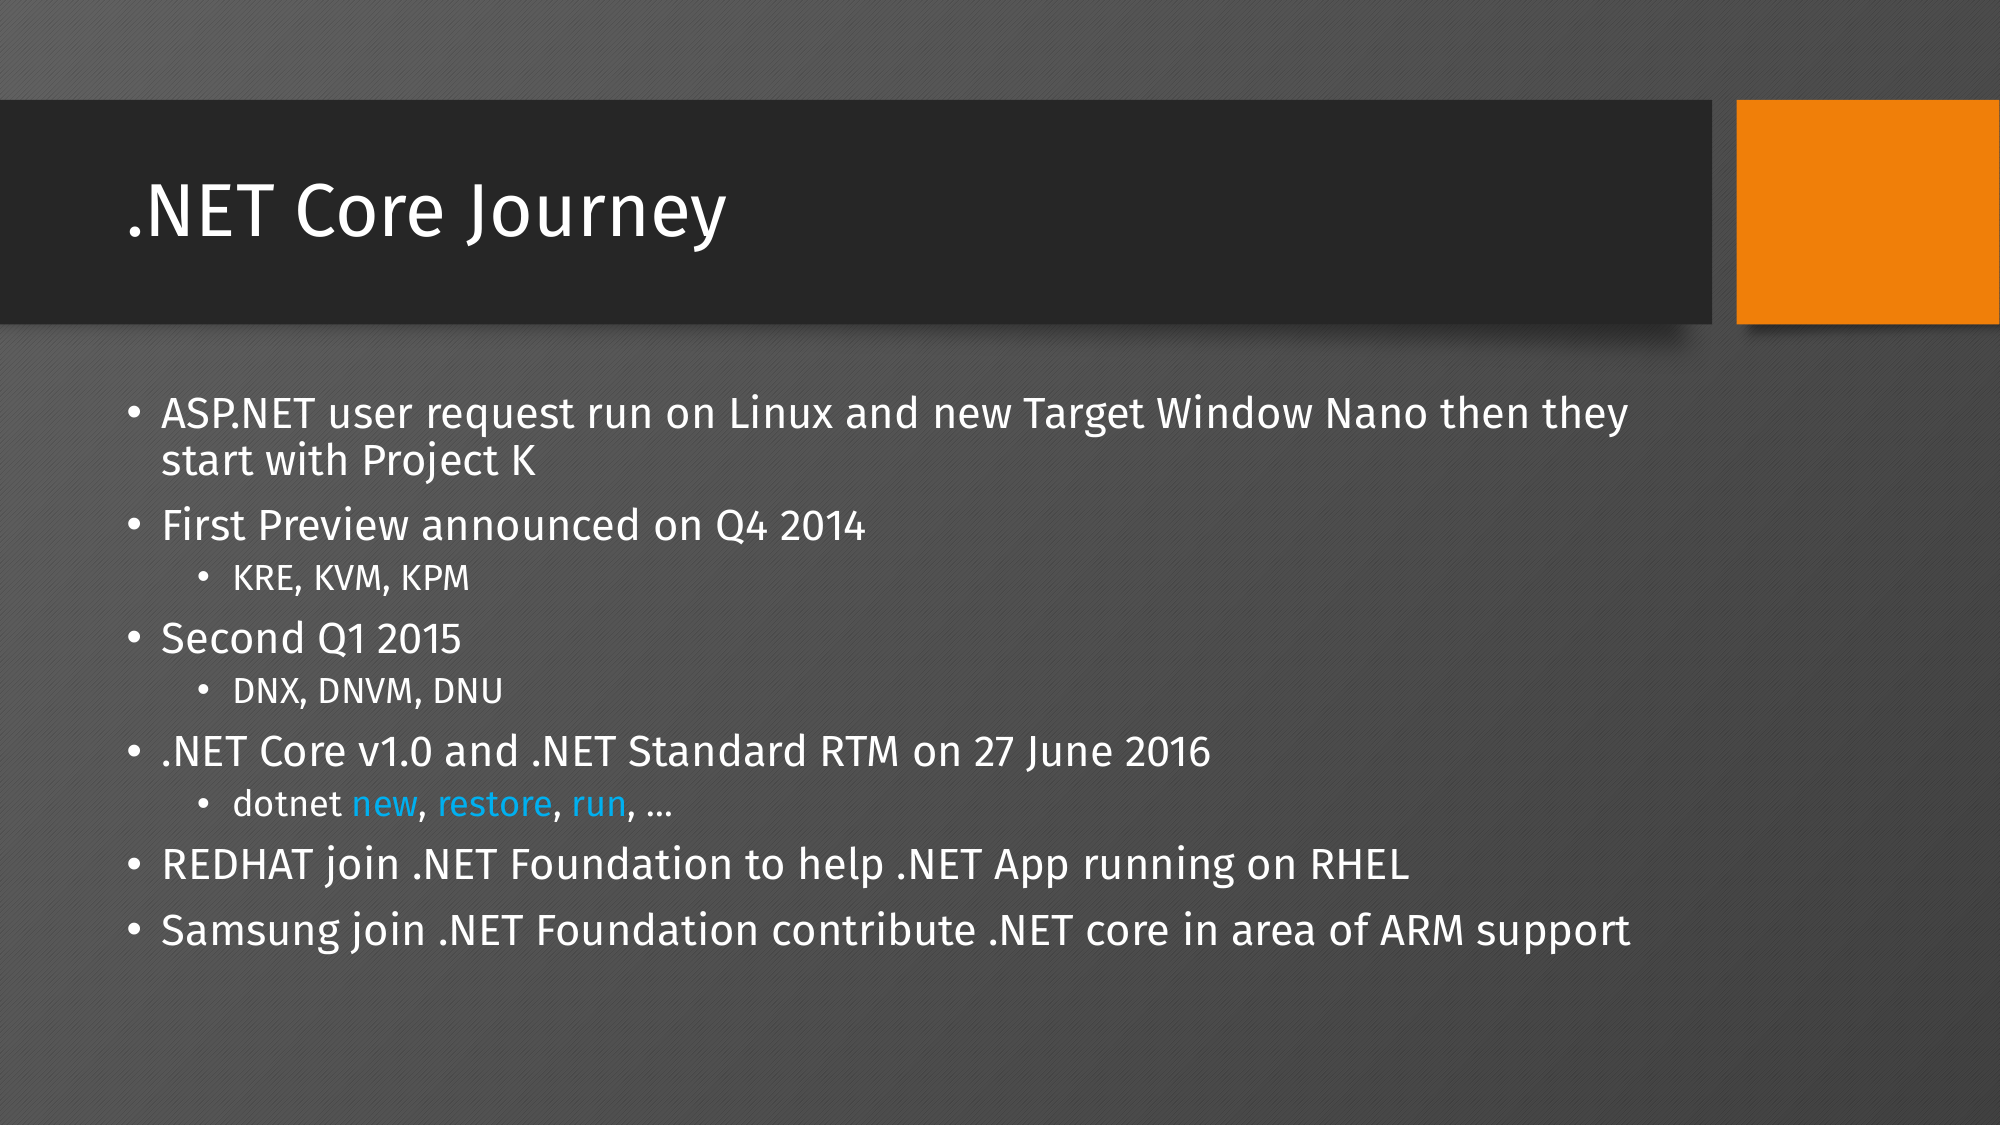

# .NET Core Journey
ASP.NET user request run on Linux and new Target Window Nano then they start with Project K
First Preview announced on Q4 2014
KRE, KVM, KPM
Second Q1 2015
DNX, DNVM, DNU
.NET Core v1.0 and .NET Standard RTM on 27 June 2016
dotnet new, restore, run, …
REDHAT join .NET Foundation to help .NET App running on RHEL
Samsung join .NET Foundation contribute .NET core in area of ARM support